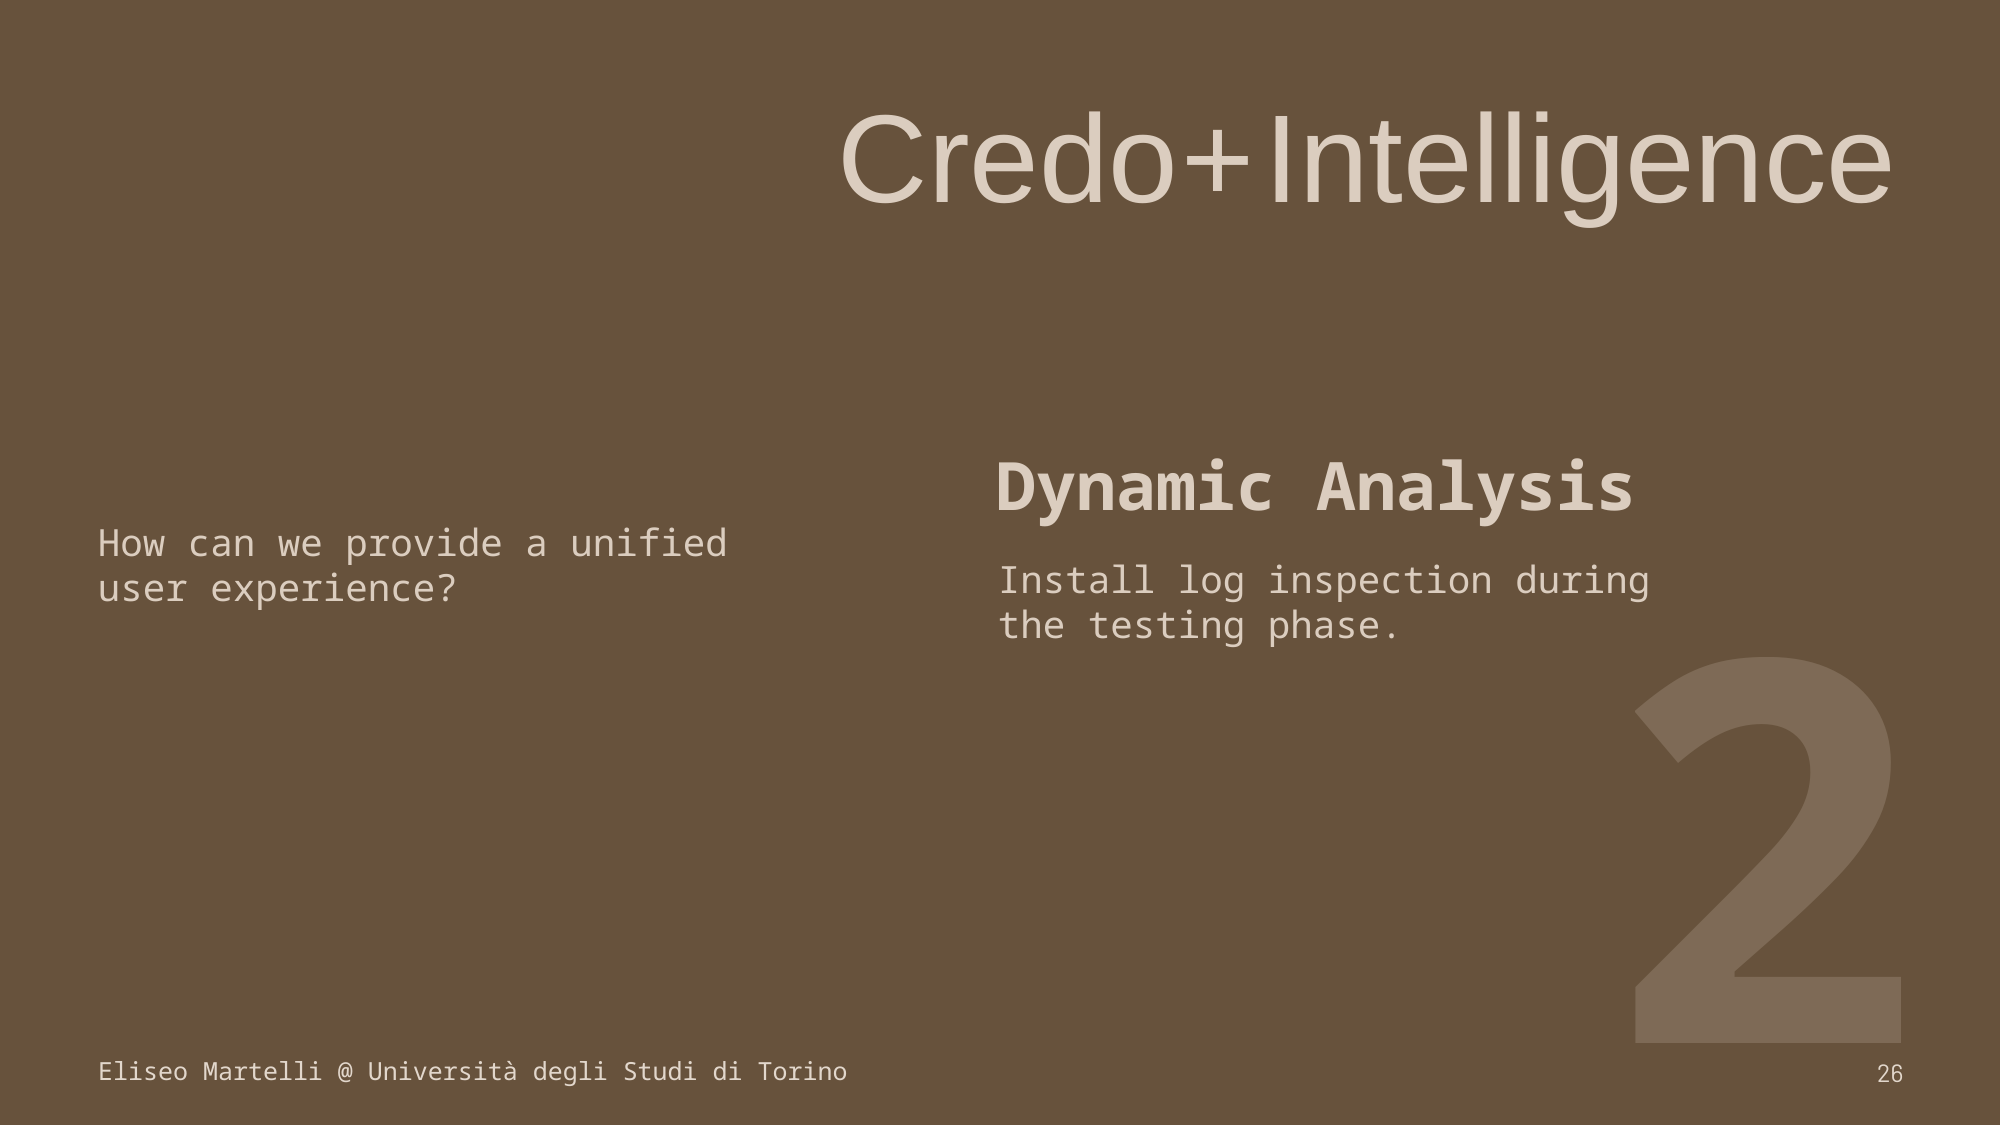

+
Intelligence
Credo
Dynamic Analysis
3
2
How can we provide a unified user experience?
Install log inspection during the testing phase.
Eliseo Martelli @ Università degli Studi di Torino
26